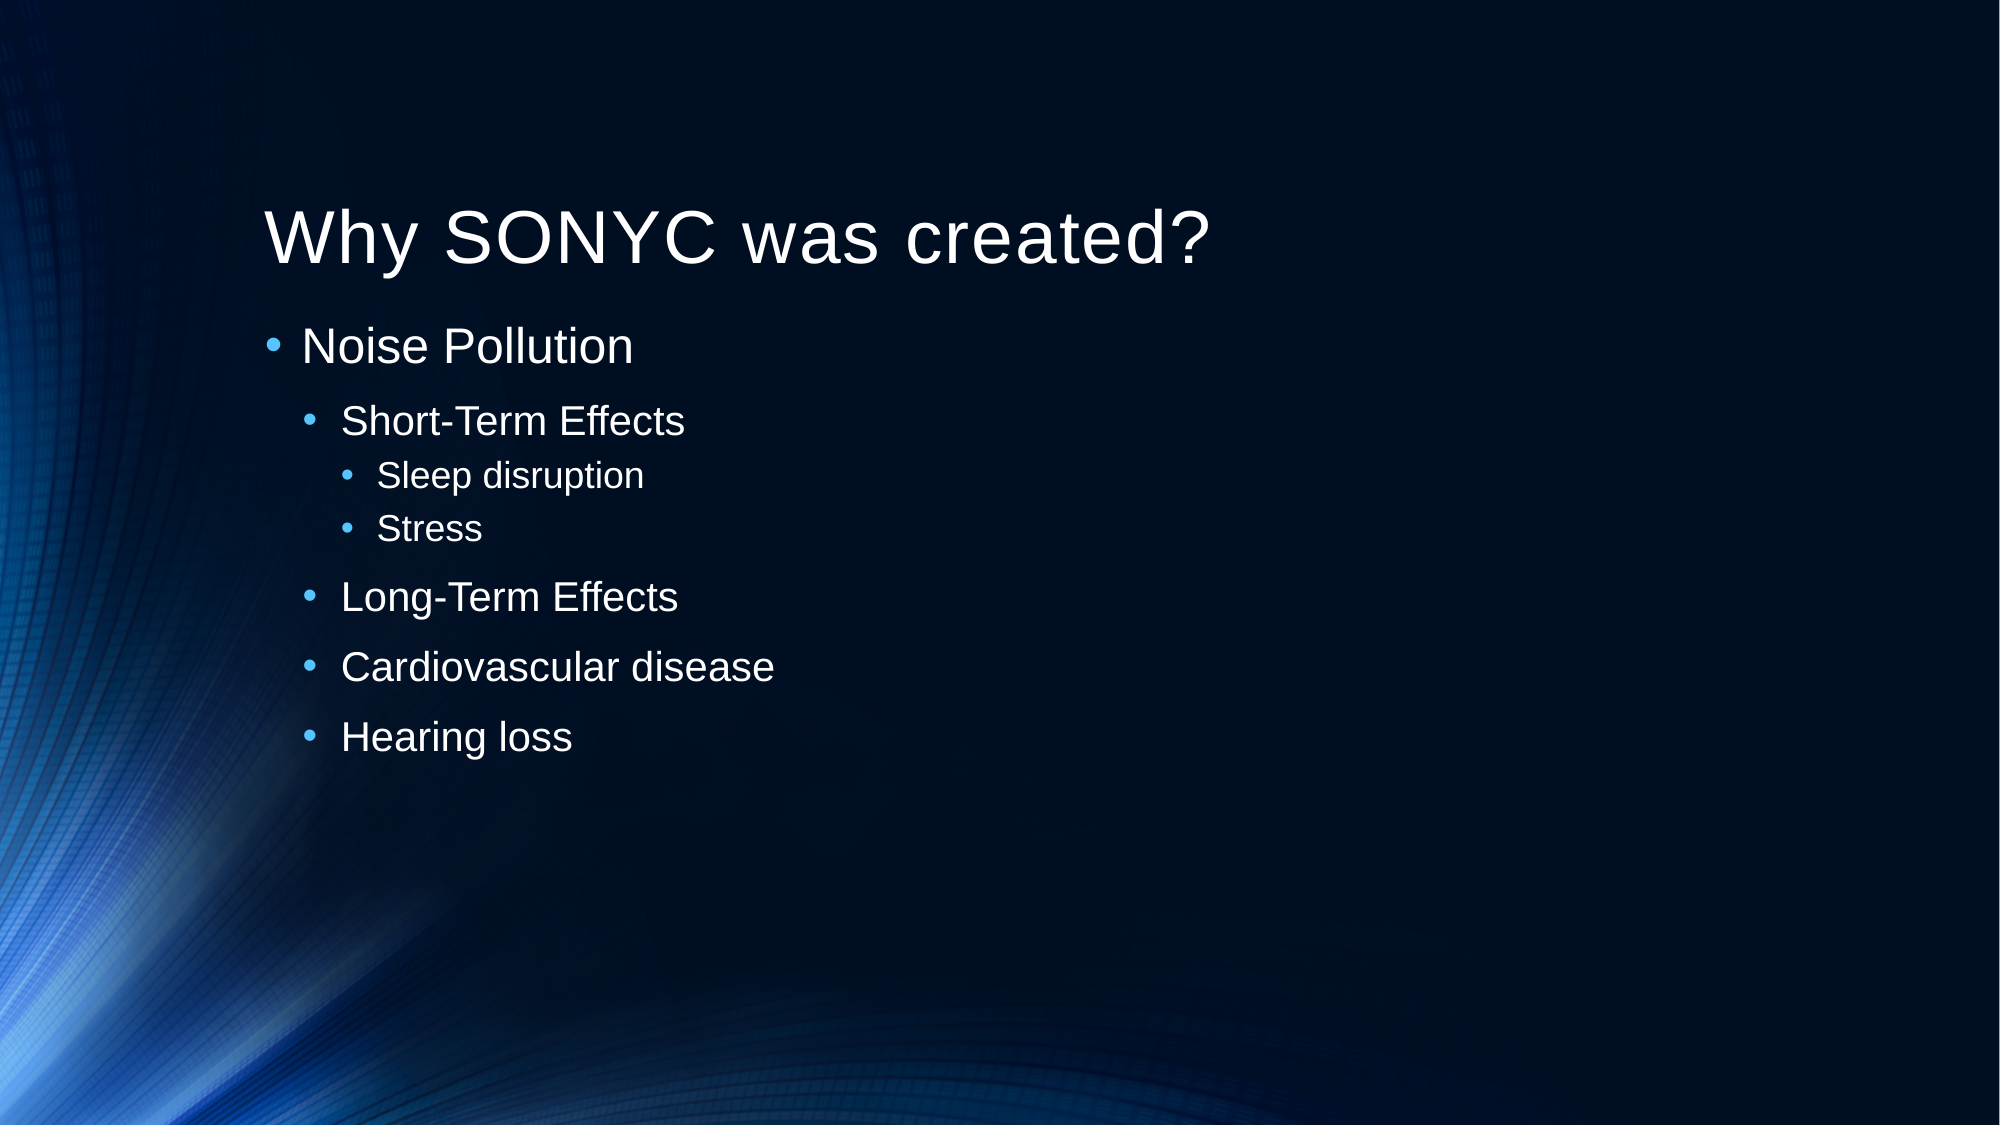

# Why SONYC was created?
Noise Pollution
Short-Term Effects
Sleep disruption
Stress
Long-Term Effects
Cardiovascular disease
Hearing loss